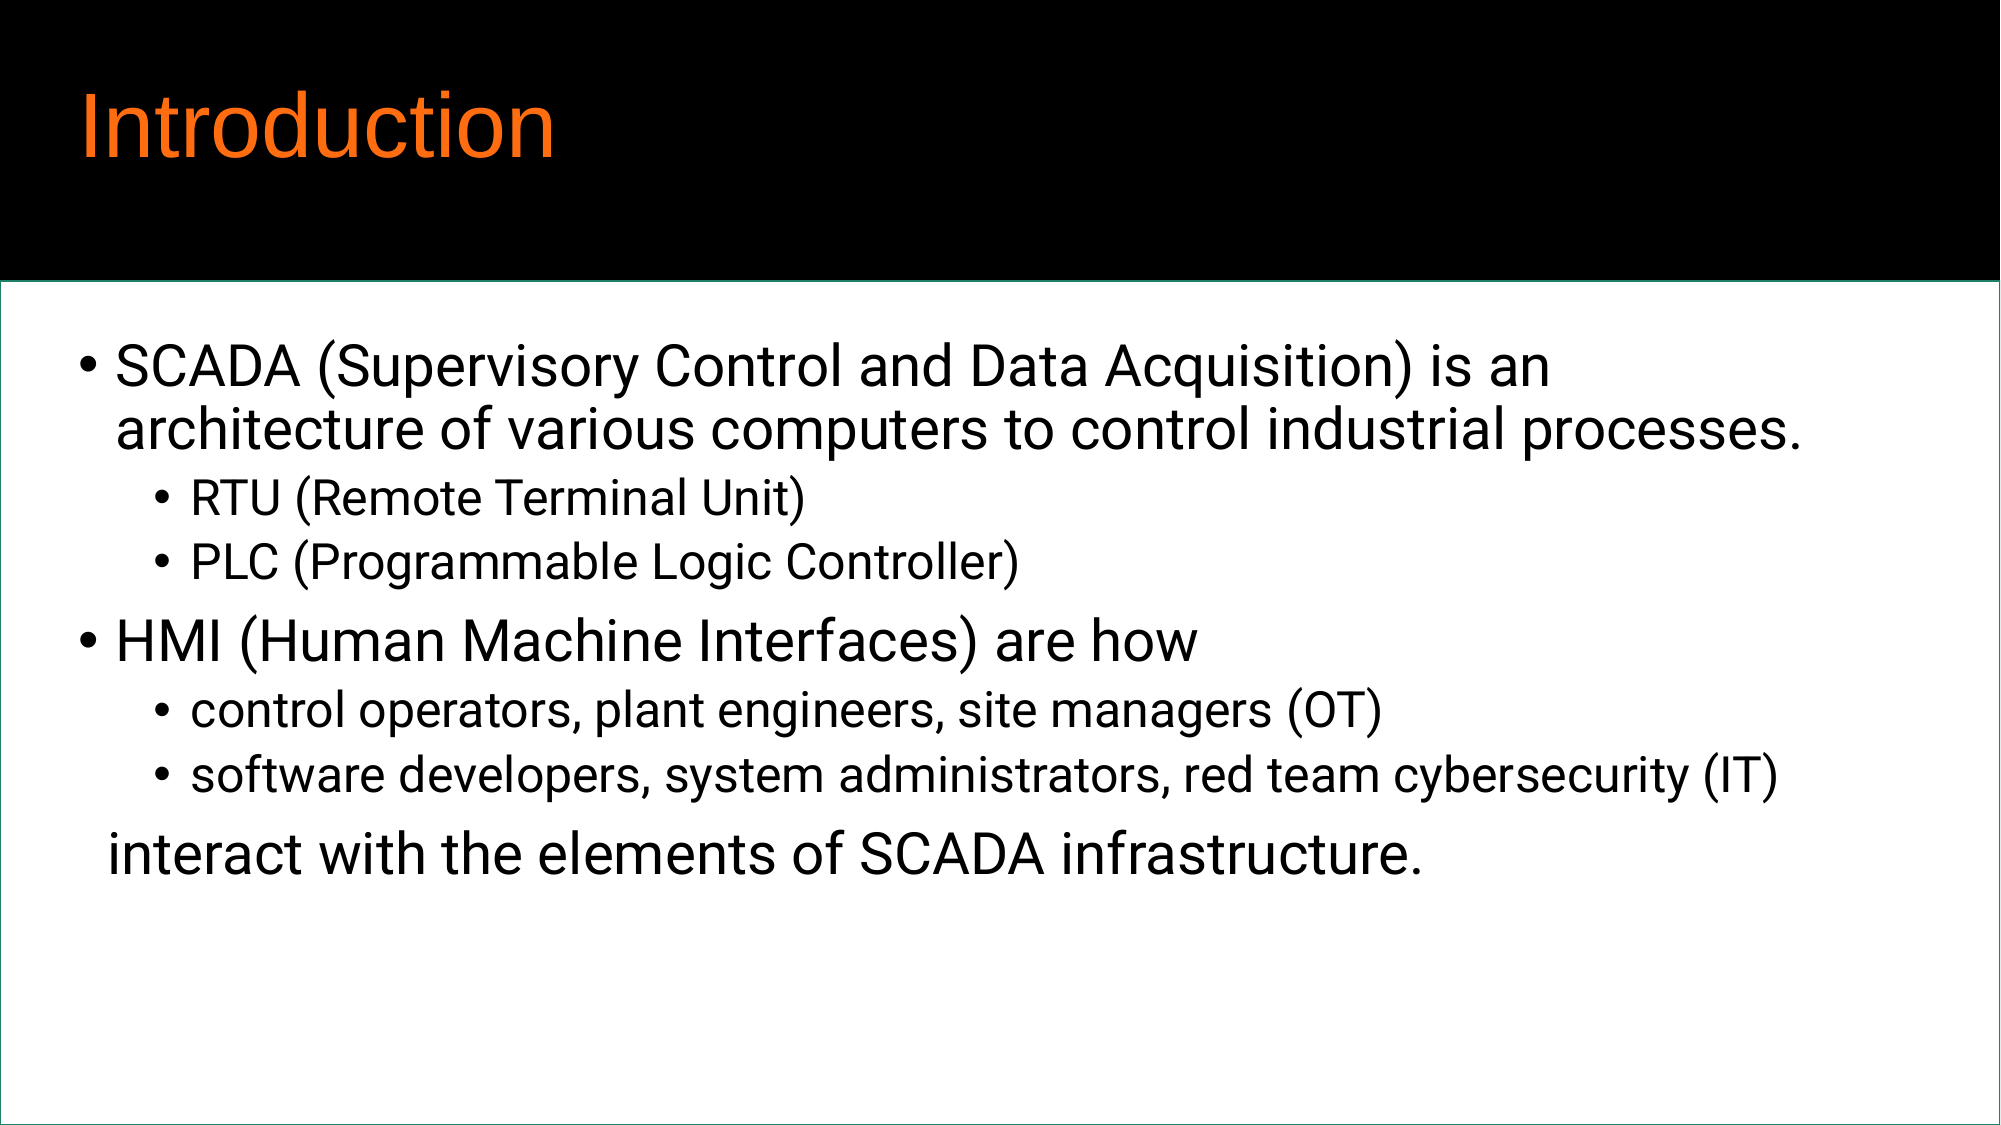

# Introduction
SCADA (Supervisory Control and Data Acquisition) is an architecture of various computers to control industrial processes.
RTU (Remote Terminal Unit)
PLC (Programmable Logic Controller)
HMI (Human Machine Interfaces) are how
control operators, plant engineers, site managers (OT)
software developers, system administrators, red team cybersecurity (IT)
  interact with the elements of SCADA infrastructure.